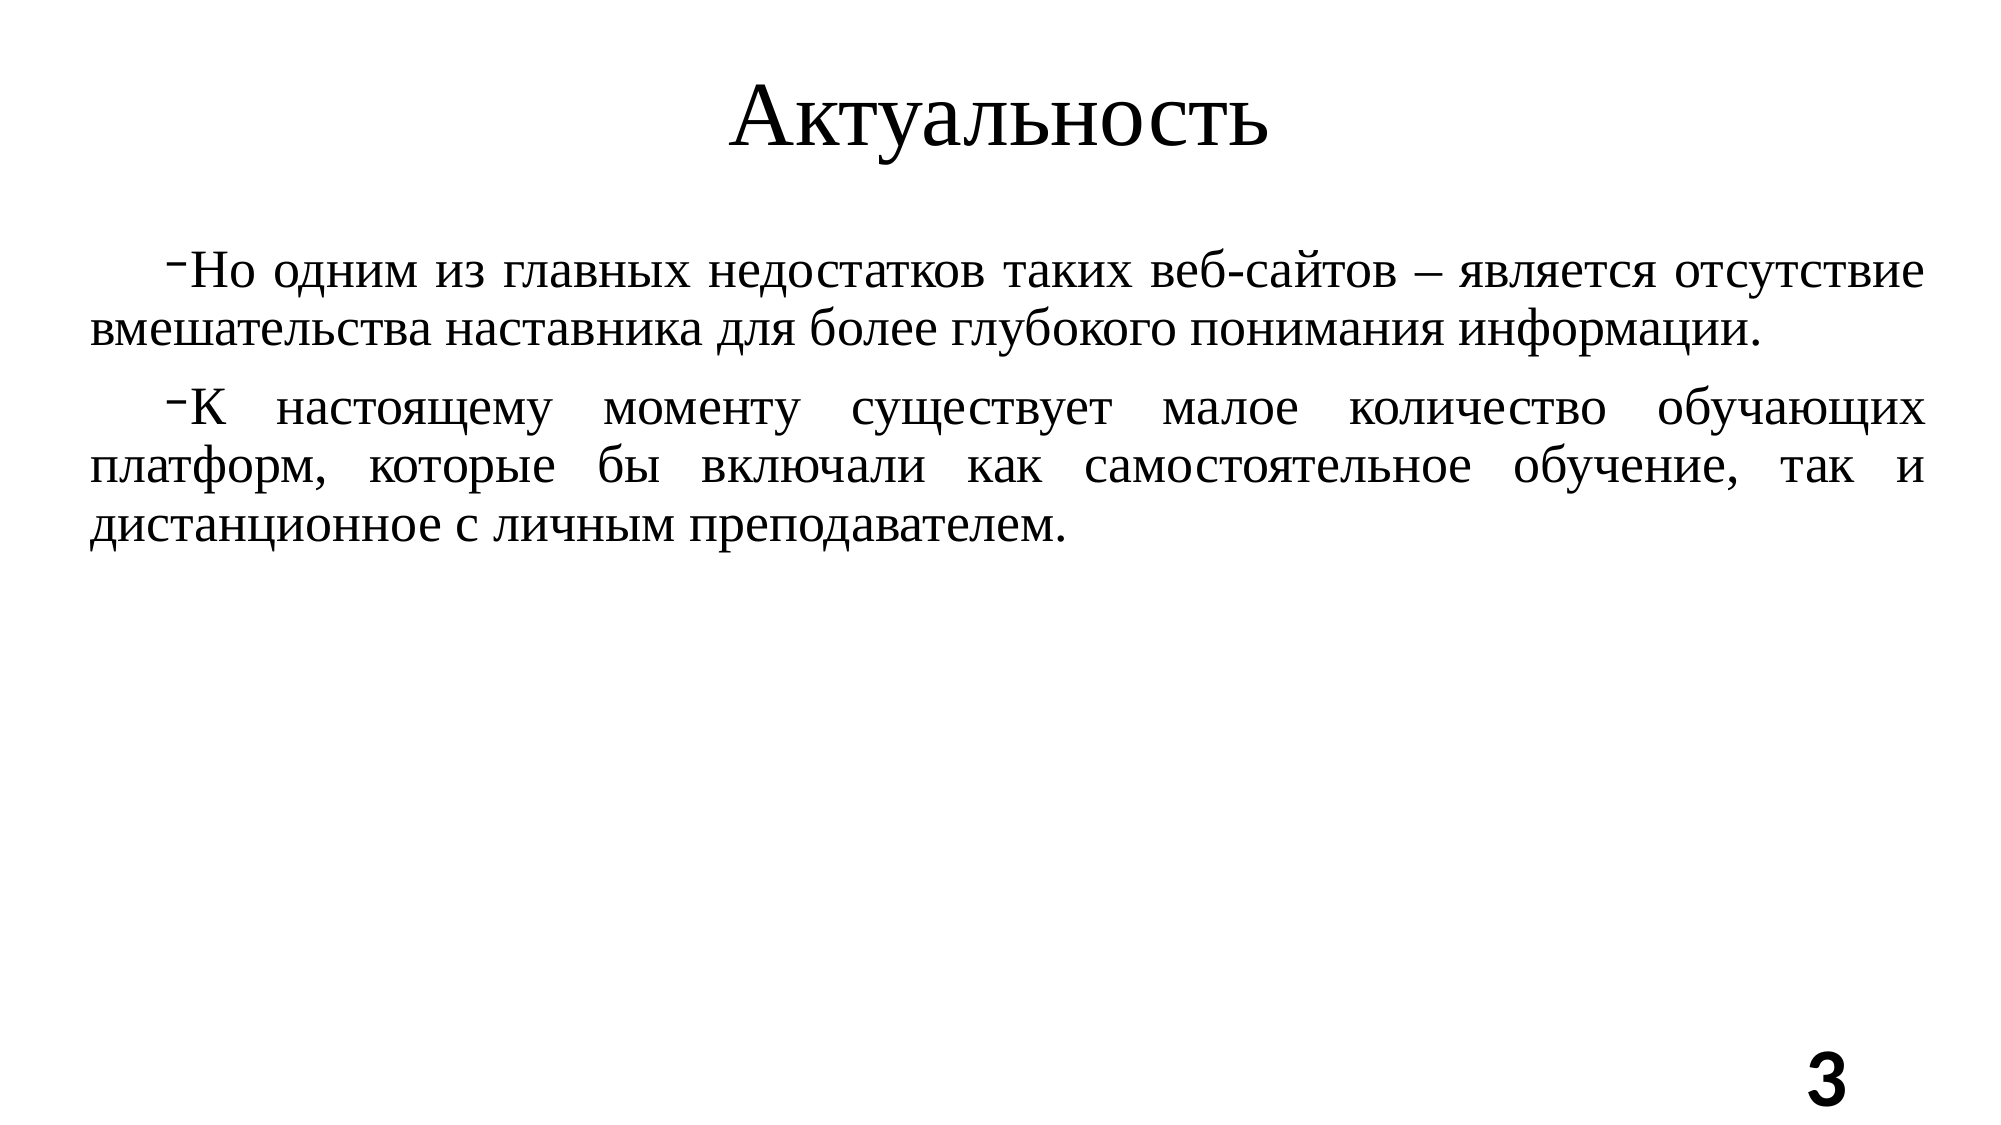

# Актуальность
Но одним из главных недостатков таких веб-сайтов – является отсутствие вмешательства наставника для более глубокого понимания информации.
К настоящему моменту существует малое количество обучающих платформ, которые бы включали как самостоятельное обучение, так и дистанционное с личным преподавателем.

3